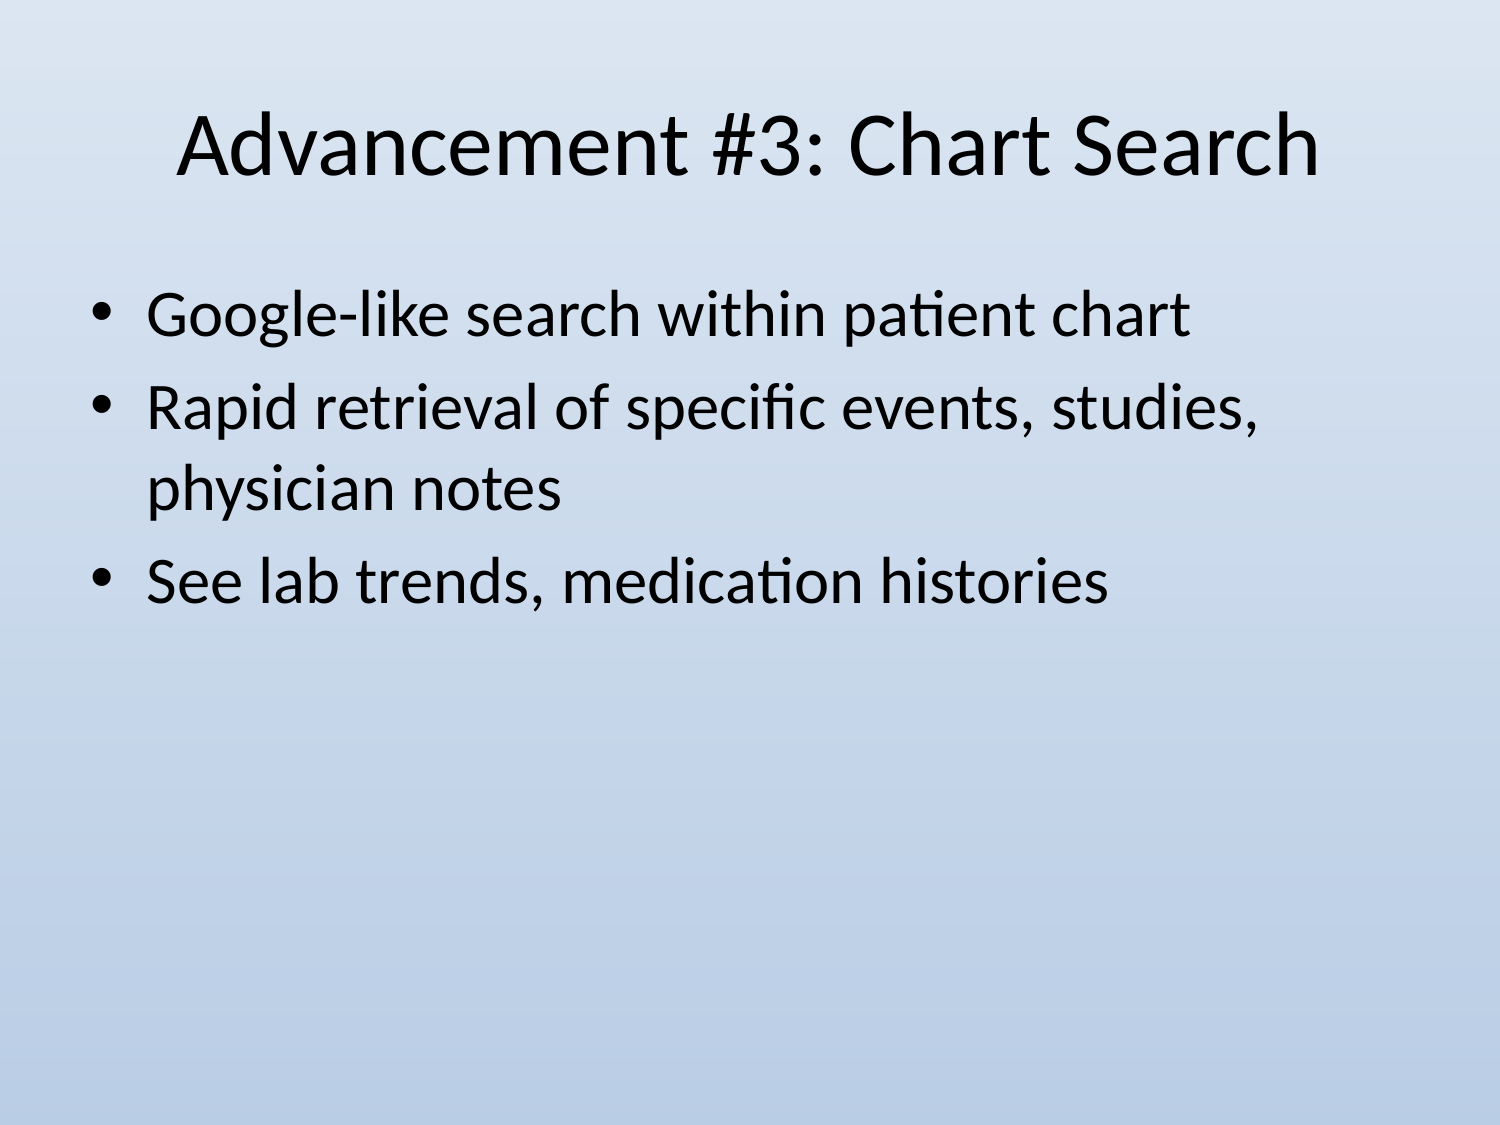

# Advancement #3: Chart Search
Google-like search within patient chart
Rapid retrieval of specific events, studies, physician notes
See lab trends, medication histories